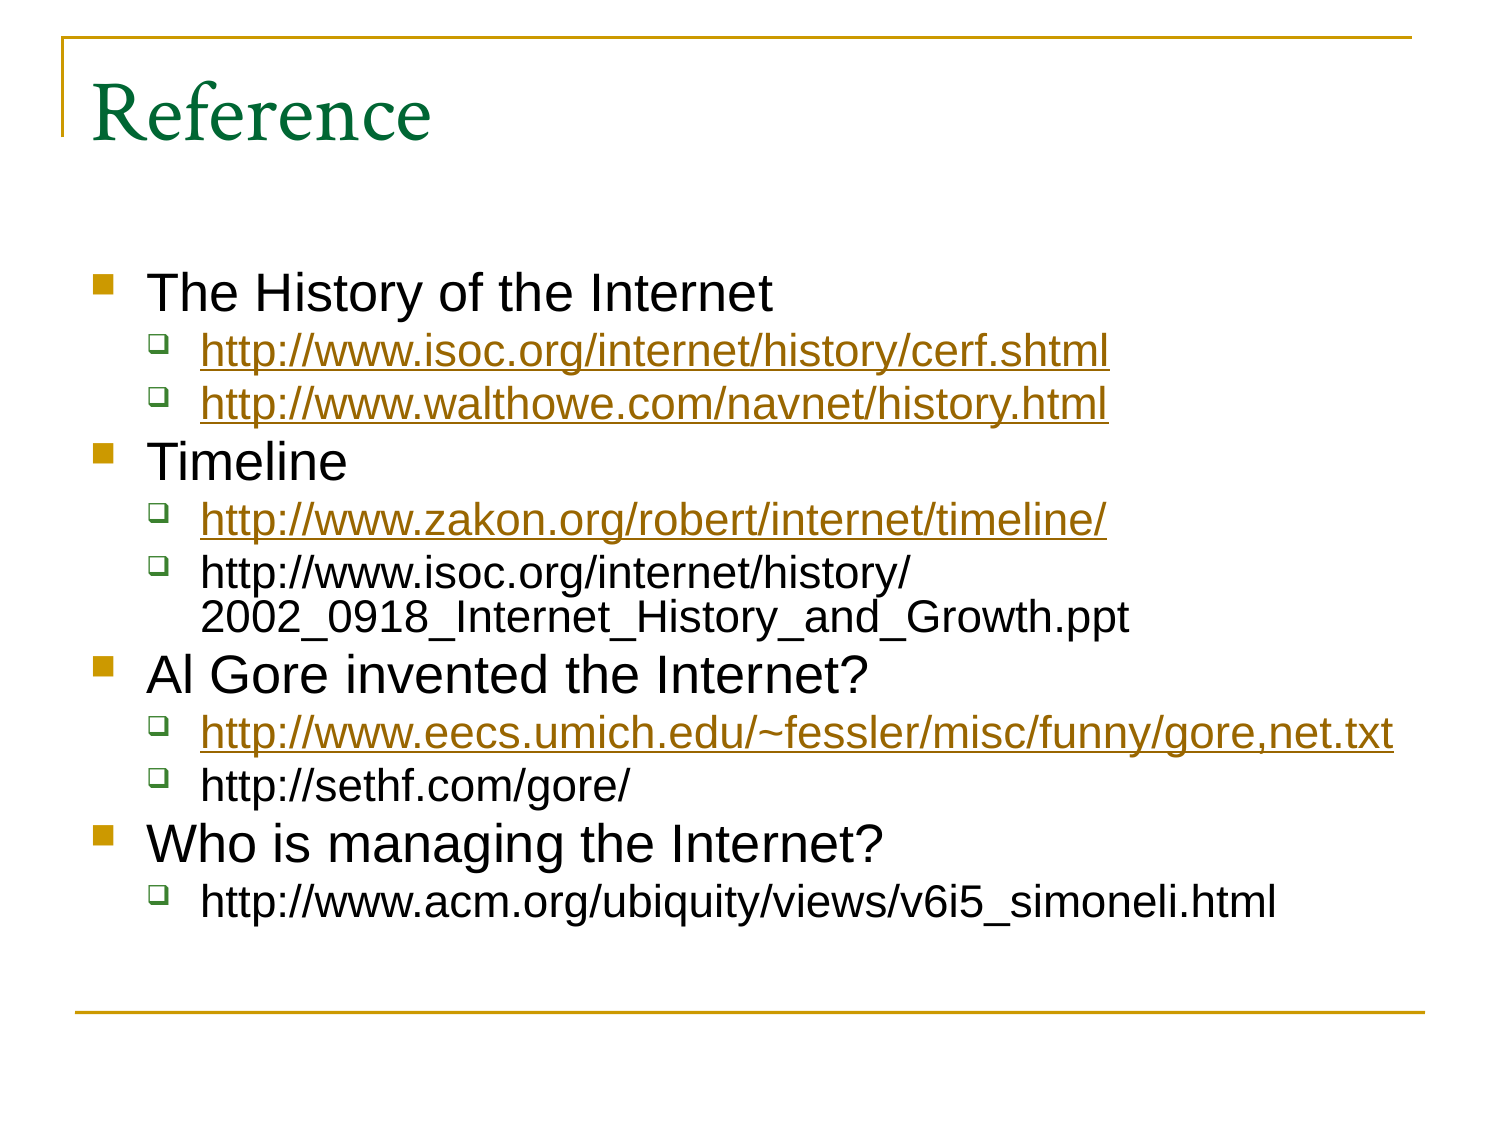

# Reference
The History of the Internet
http://www.isoc.org/internet/history/cerf.shtml
http://www.walthowe.com/navnet/history.html
Timeline
http://www.zakon.org/robert/internet/timeline/
http://www.isoc.org/internet/history/2002_0918_Internet_History_and_Growth.ppt
Al Gore invented the Internet?
http://www.eecs.umich.edu/~fessler/misc/funny/gore,net.txt
http://sethf.com/gore/
Who is managing the Internet?
http://www.acm.org/ubiquity/views/v6i5_simoneli.html